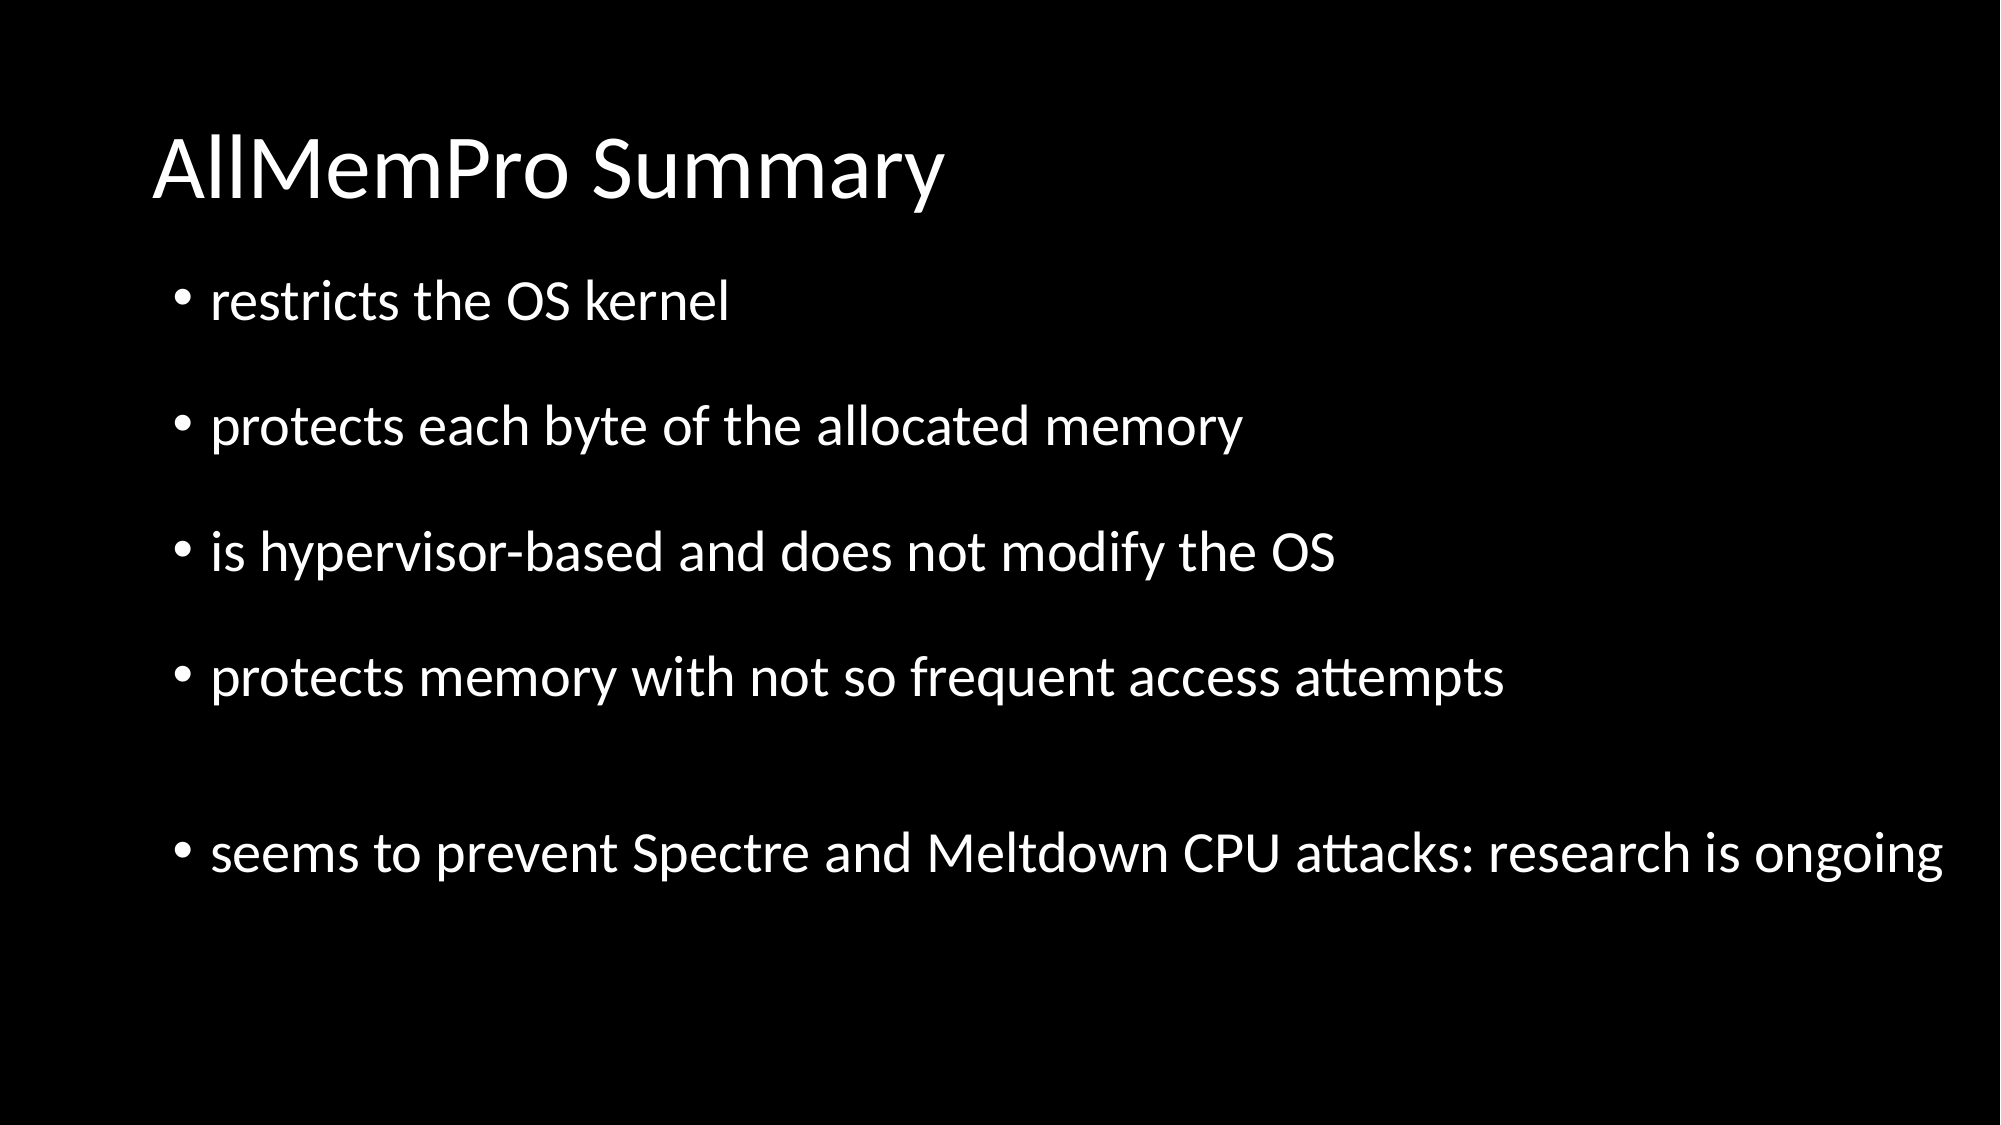

# AllMemPro Summary
restricts the OS kernel
protects each byte of the allocated memory
is hypervisor-based and does not modify the OS
protects memory with not so frequent access attempts
seems to prevent Spectre and Meltdown CPU attacks: research is ongoing